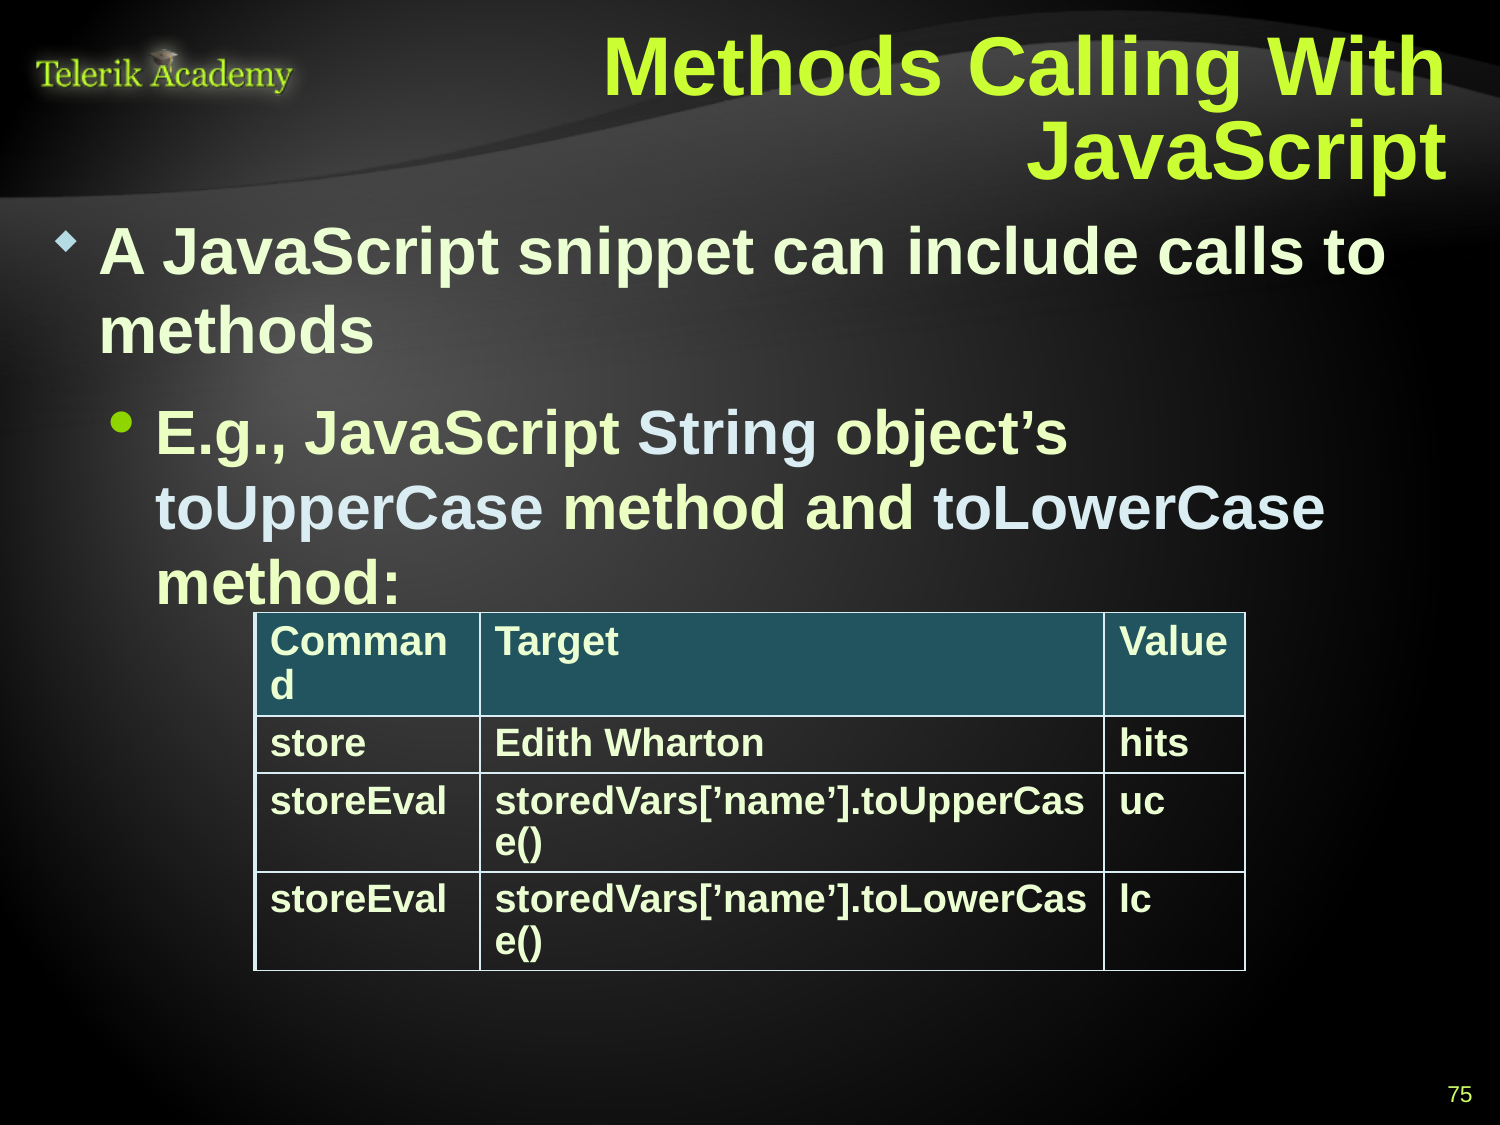

# Methods Calling With JavaScript
A JavaScript snippet can include calls to methods
E.g., JavaScript String object’s toUpperCase method and toLowerCase method:
| Command | Target | Value |
| --- | --- | --- |
| store | Edith Wharton | hits |
| storeEval | storedVars[’name’].toUpperCase() | uc |
| storeEval | storedVars[’name’].toLowerCase() | lc |
75